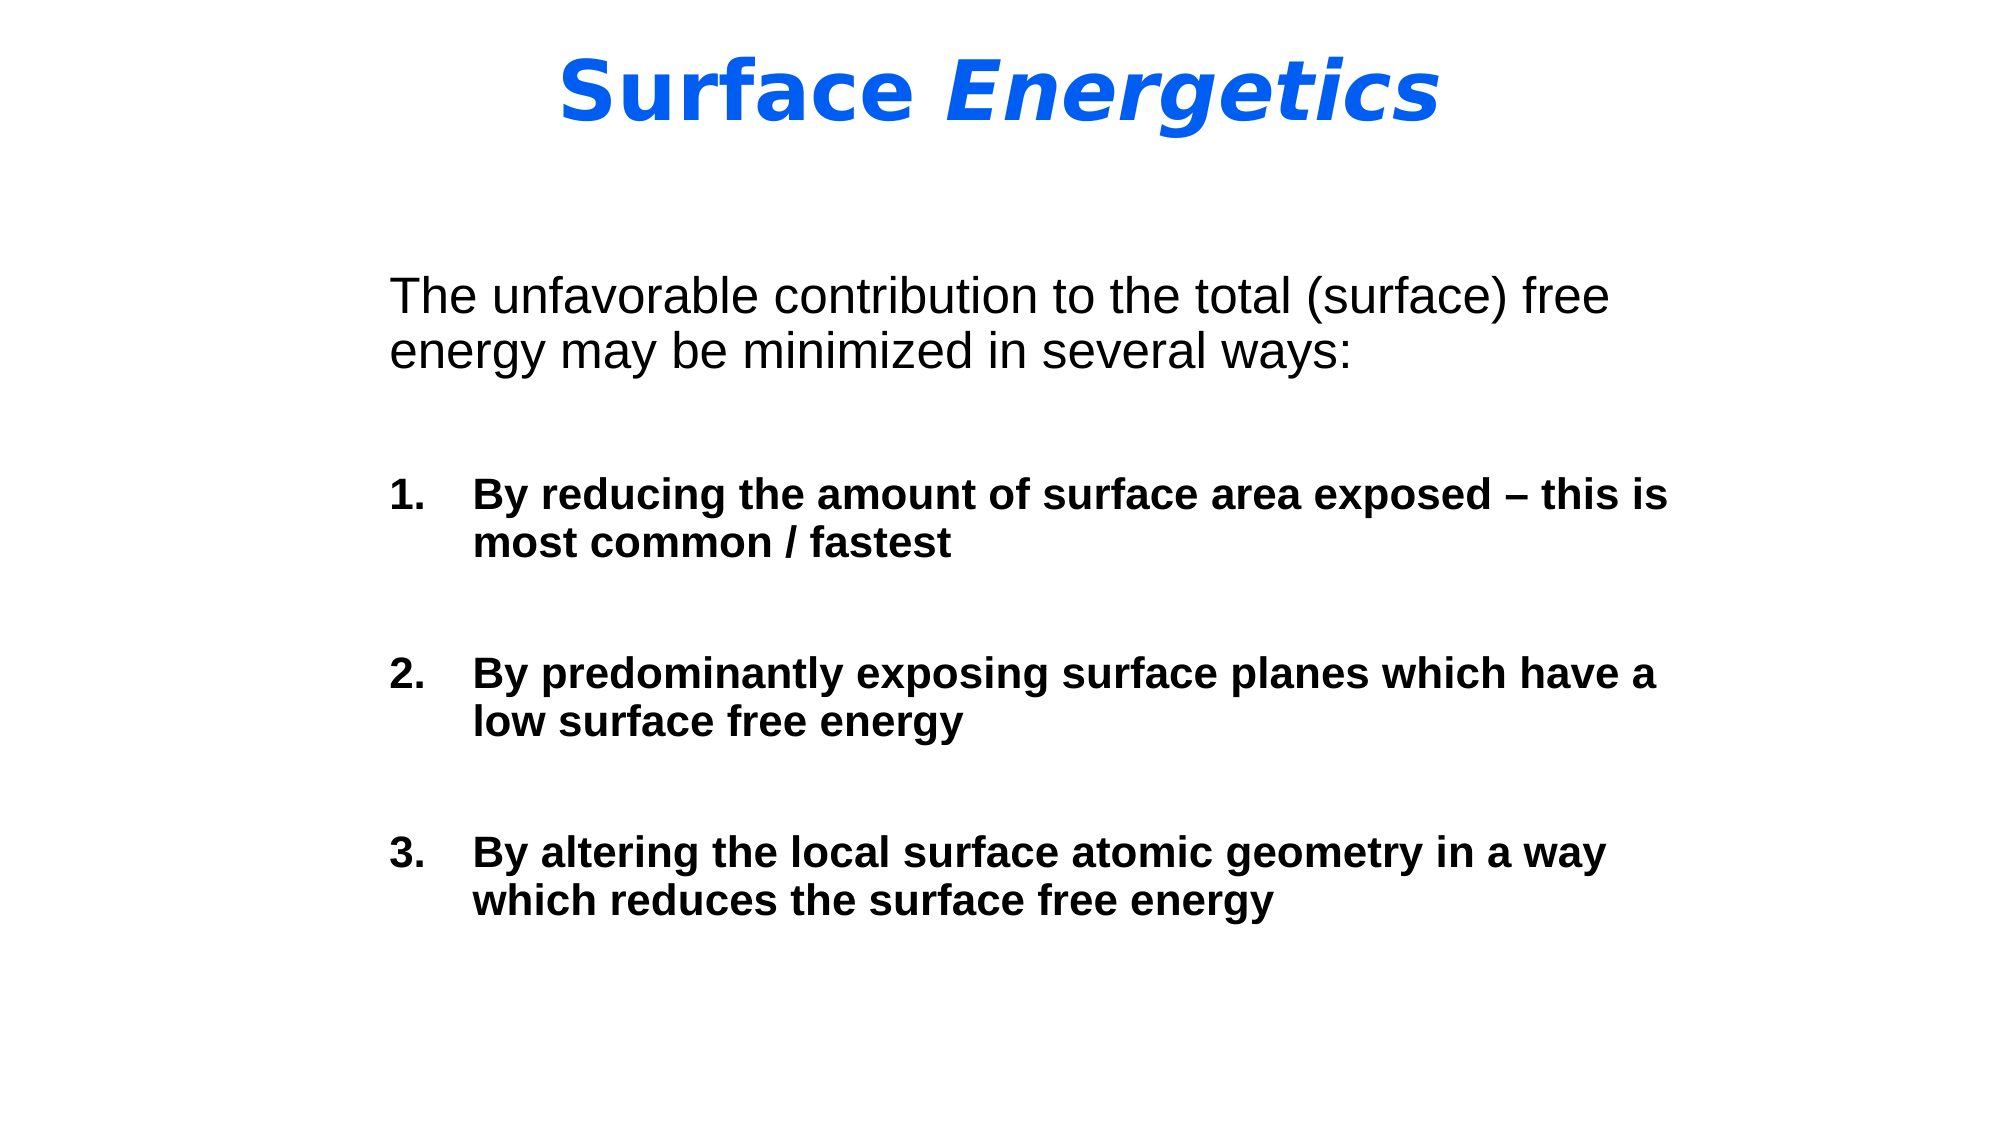

# Surface Energetics
The unfavorable contribution to the total (surface) free energy may be minimized in several ways:

By reducing the amount of surface area exposed – this is most common / fastest

By predominantly exposing surface planes which have a low surface free energy

By altering the local surface atomic geometry in a way which reduces the surface free energy